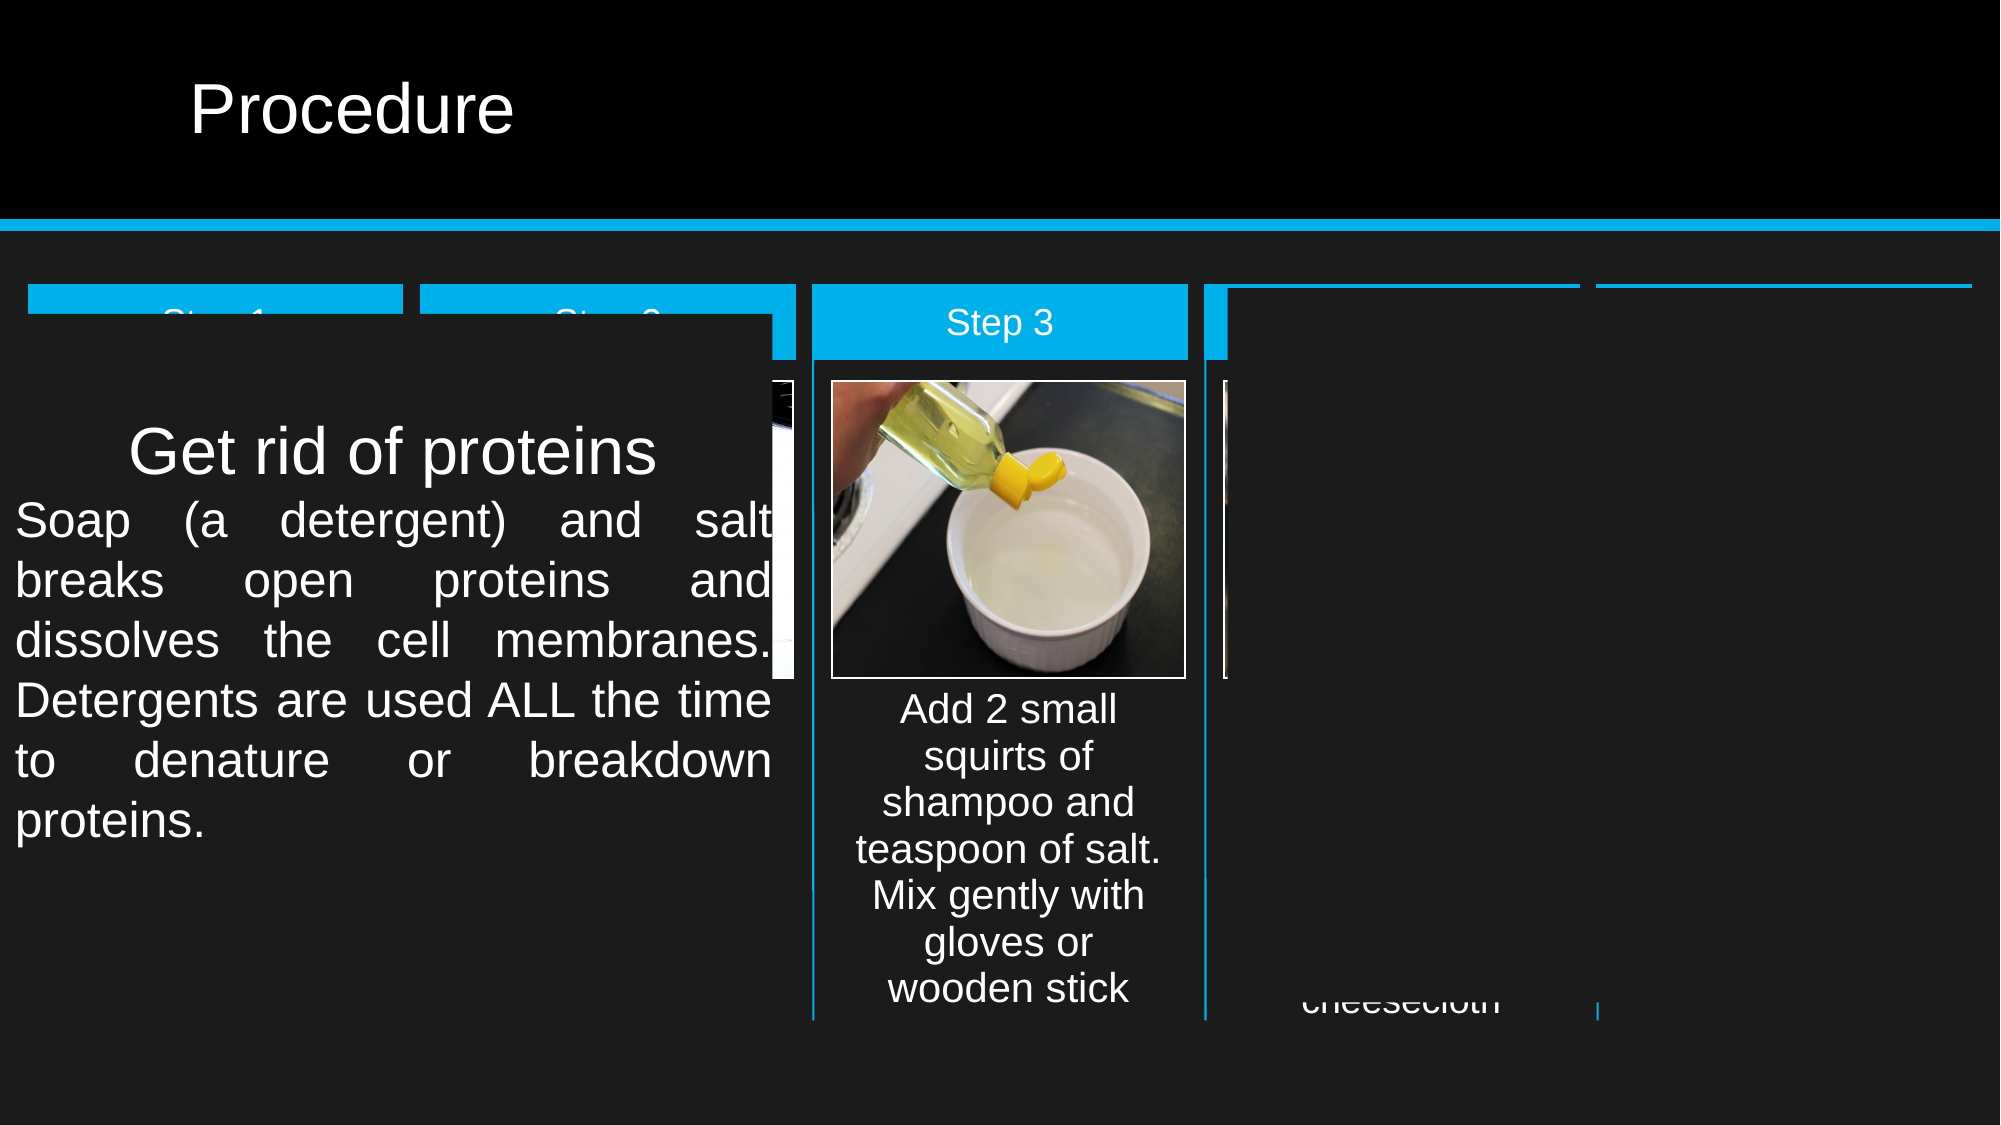

# Procedure
Step 1
Step 2
Step 3
Add 2 small squirts of shampoo and teaspoon of salt. Mix gently with gloves or wooden stick
Step 4
Strain the mixture through a layer of cheesecloth into the second cup. After liquid has dripped through, gently squeeze cheesecloth
Step 5
Add an equal volume of COLD rubbing alcohol to the liquid. Gently swirl the cup or wooden stick

Get rid of proteins
Soap (a detergent) and salt breaks open proteins and dissolves the cell membranes. Detergents are used ALL the time to denature or breakdown proteins.